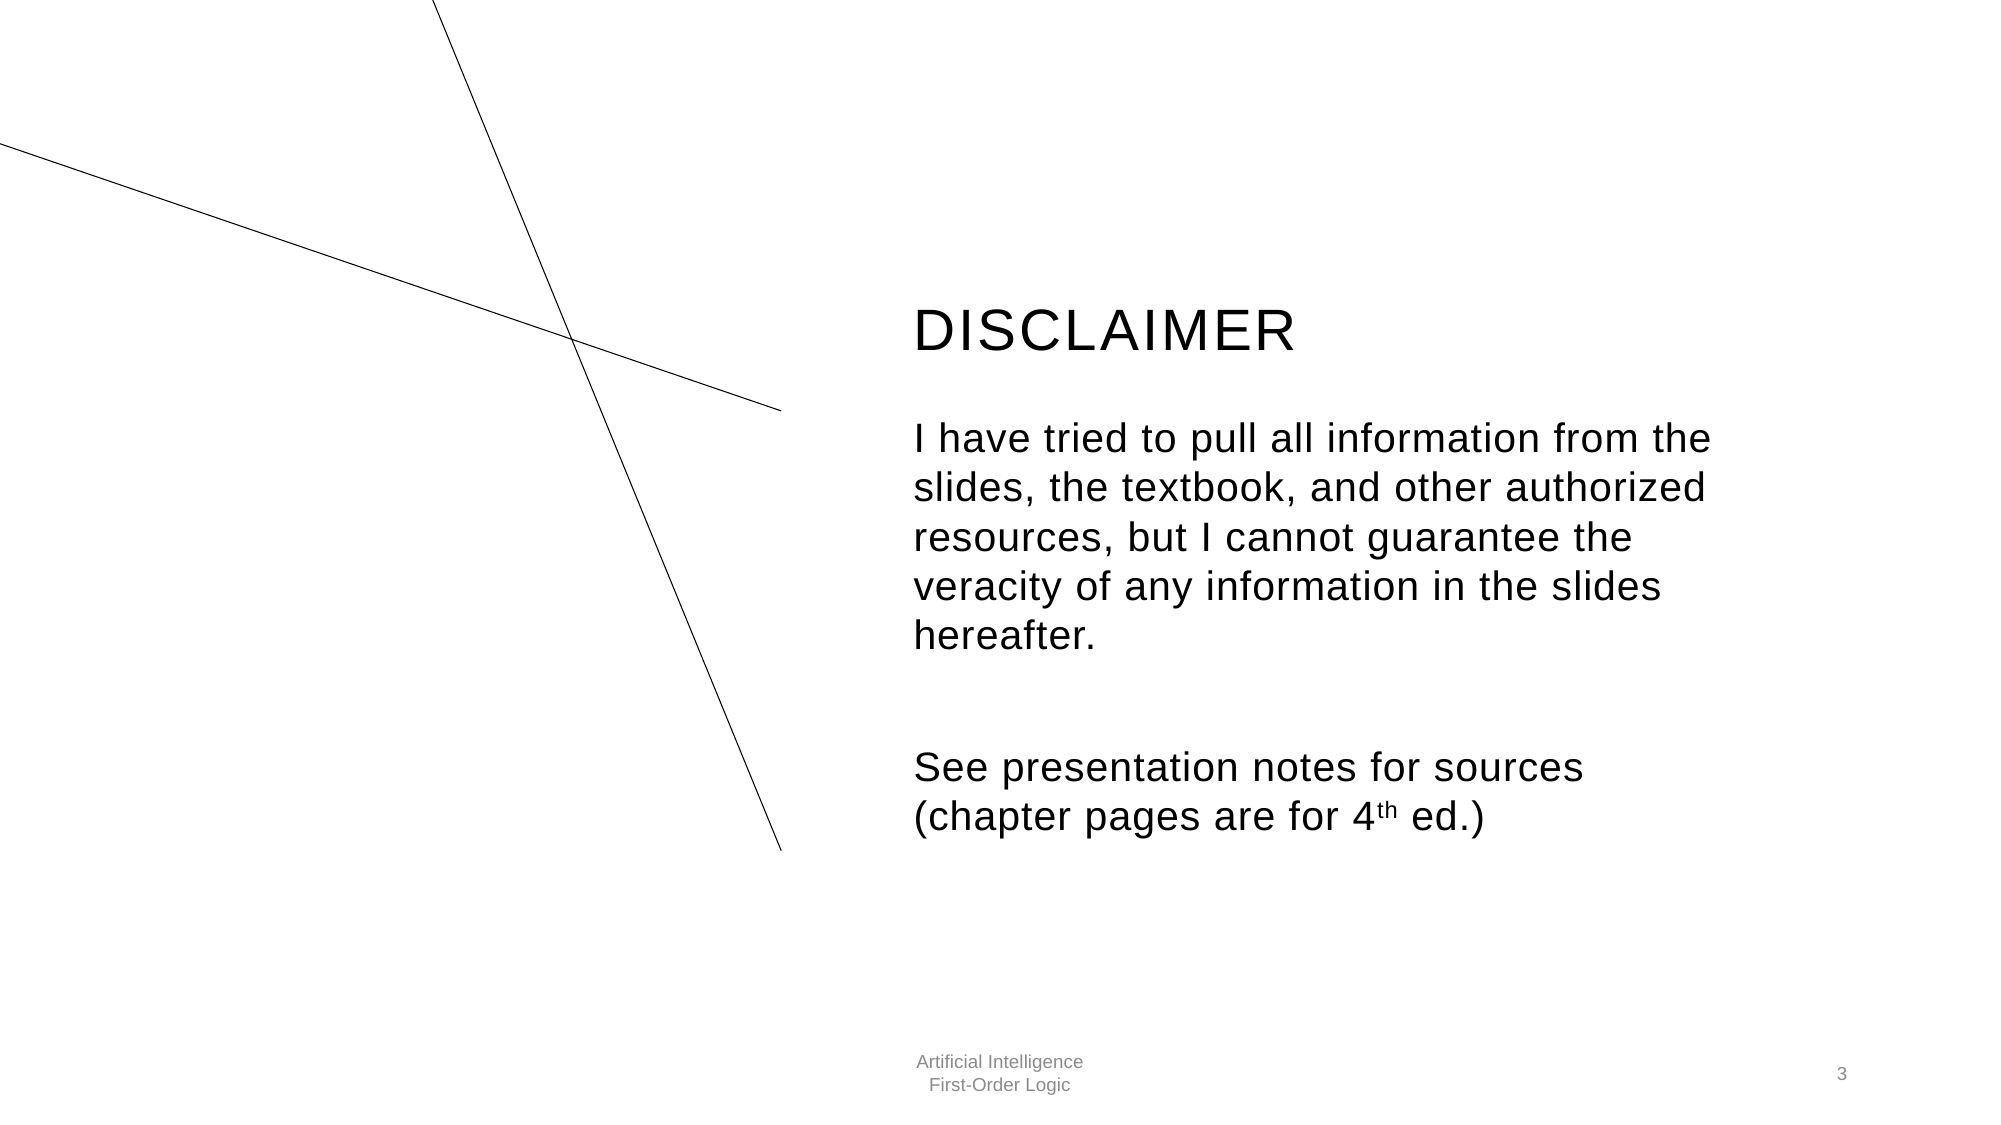

# DISCLAIMER
I have tried to pull all information from the slides, the textbook, and other authorized resources, but I cannot guarantee the veracity of any information in the slides hereafter.

See presentation notes for sources (chapter pages are for 4th ed.)
Artificial Intelligence
First-Order Logic
3